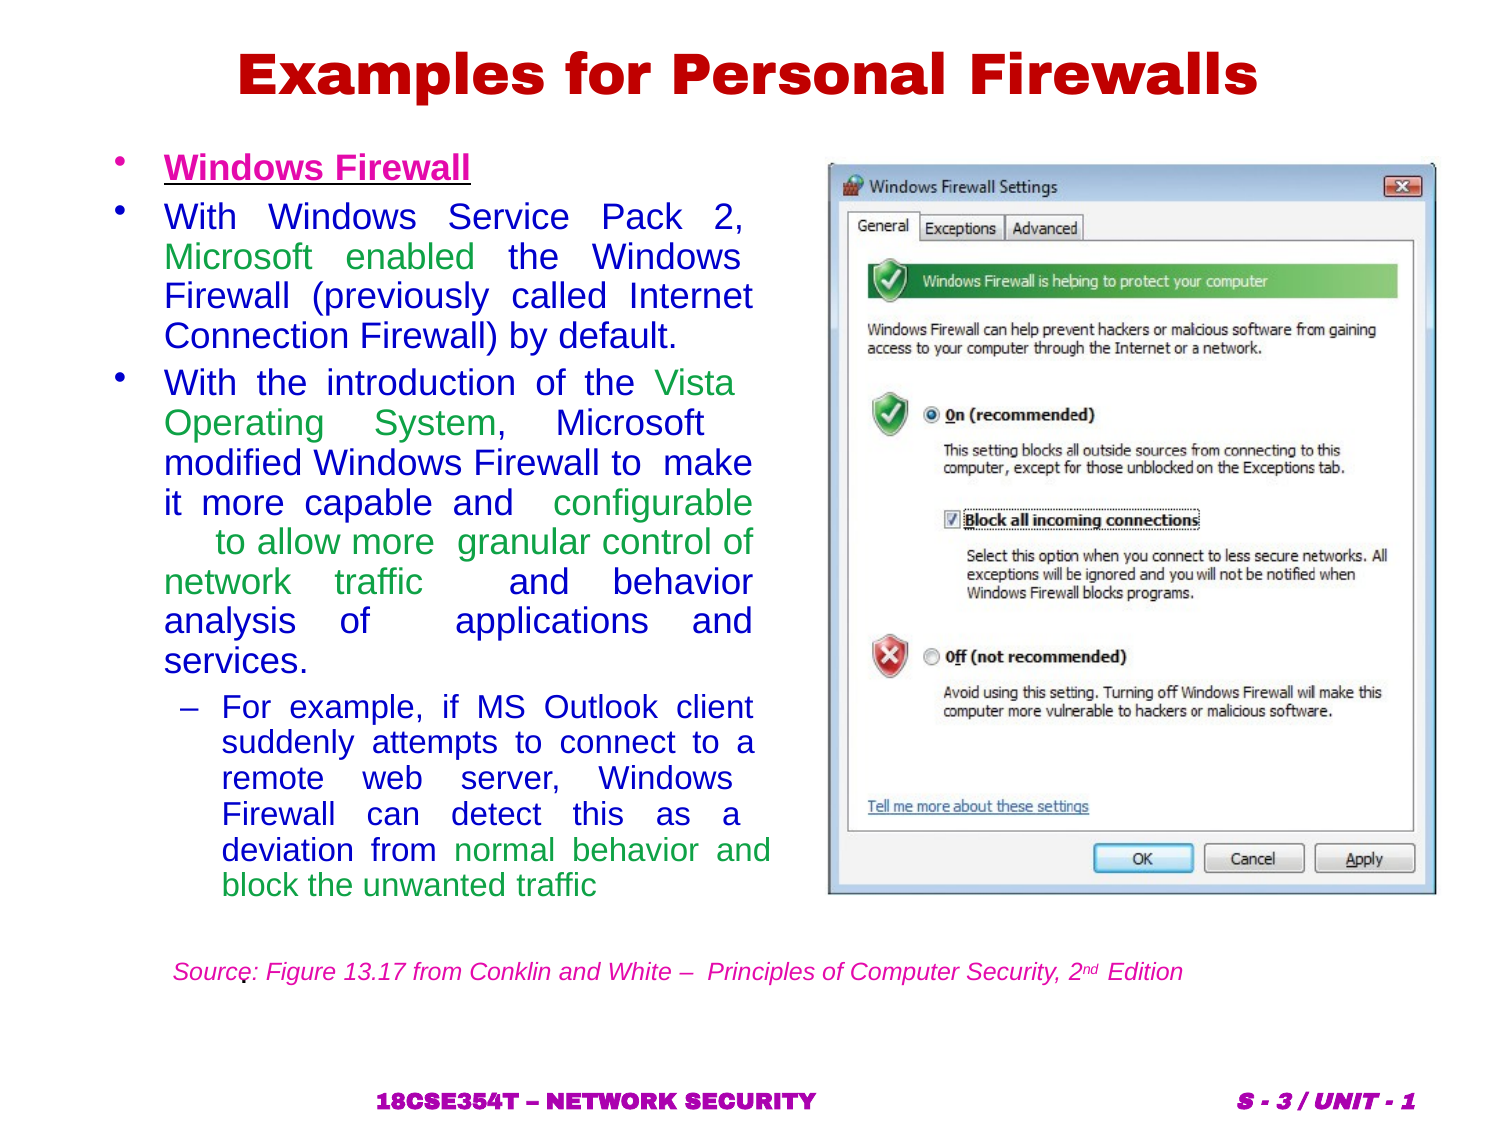

# Examples for Personal Firewalls
Windows Firewall
With Windows Service Pack 2,  Microsoft enabled the Windows  Firewall (previously called Internet  Connection Firewall) by default.
With the introduction of the Vista  Operating System, Microsoft  modified Windows Firewall to  make it more capable and  configurable	to allow more  granular control of network traffic  and behavior analysis of  applications and services.
–	For example, if MS Outlook client  suddenly attempts to connect to a  remote web server, Windows  Firewall can detect this as a  deviation from normal behavior and block the unwanted traffic

.
Source: Figure 13.17 from Conklin and White –  Principles of Computer Security, 2nd Edition
                                18CSE354T – NETWORK SECURITY                                                      S - 3 / UNIT - 1